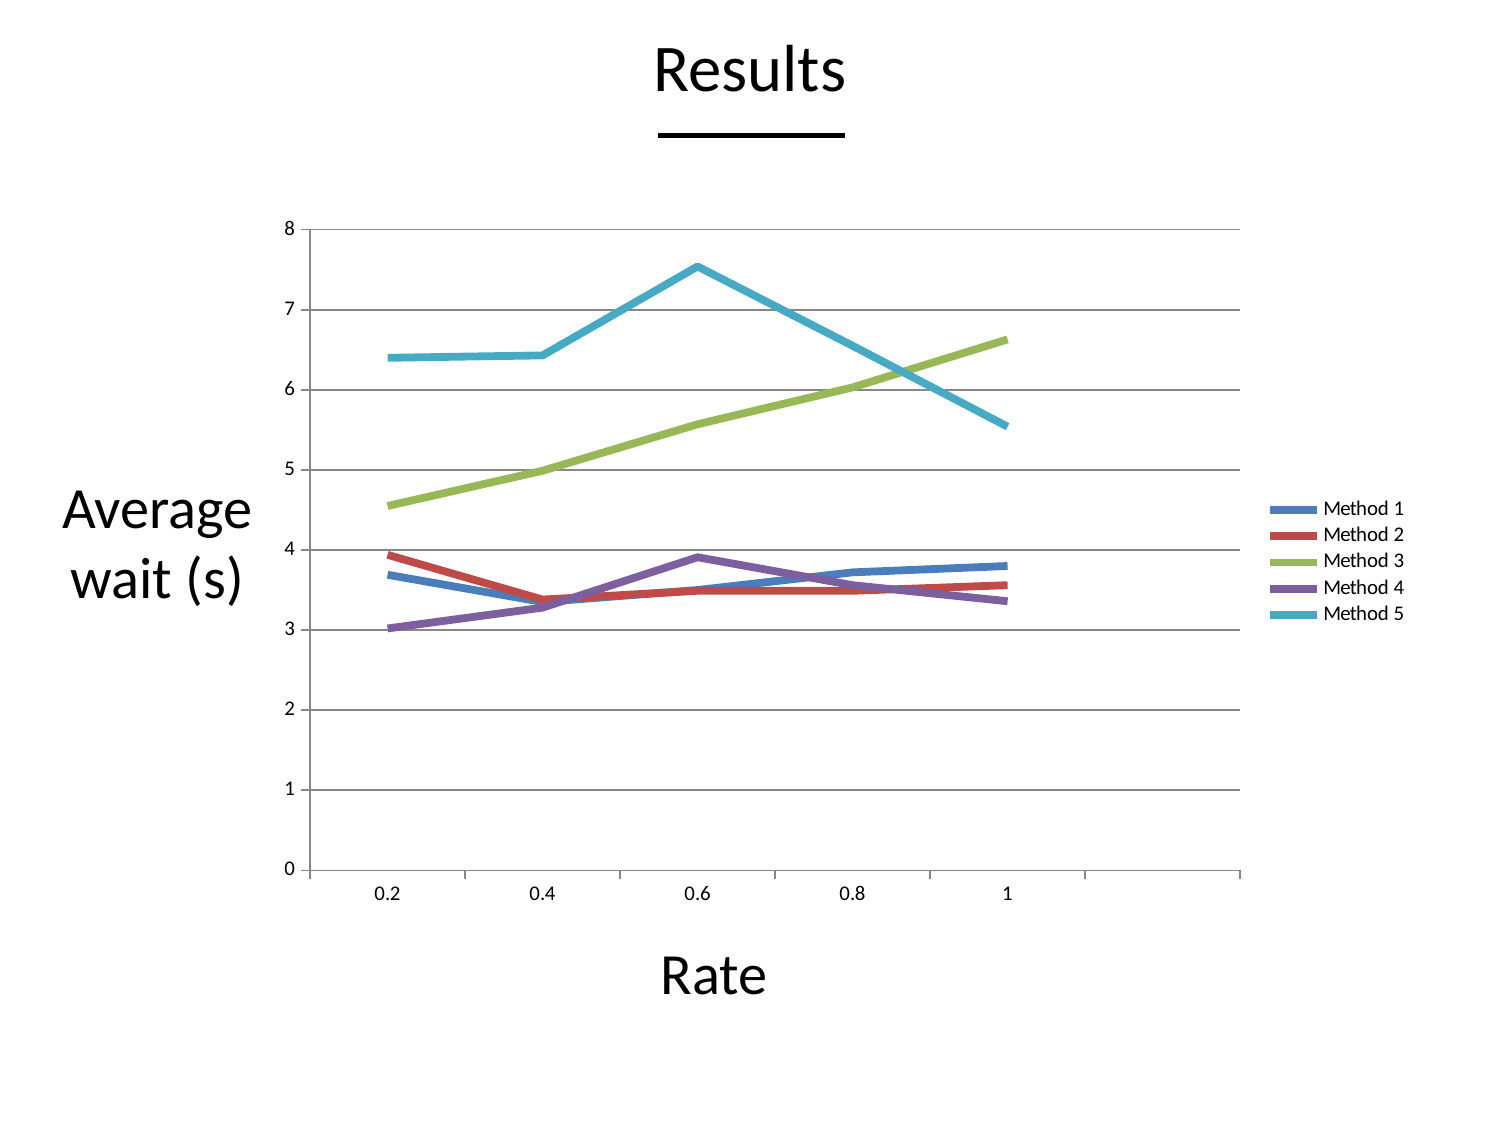

Results

[unsupported chart]

Average
wait (s)
Rate